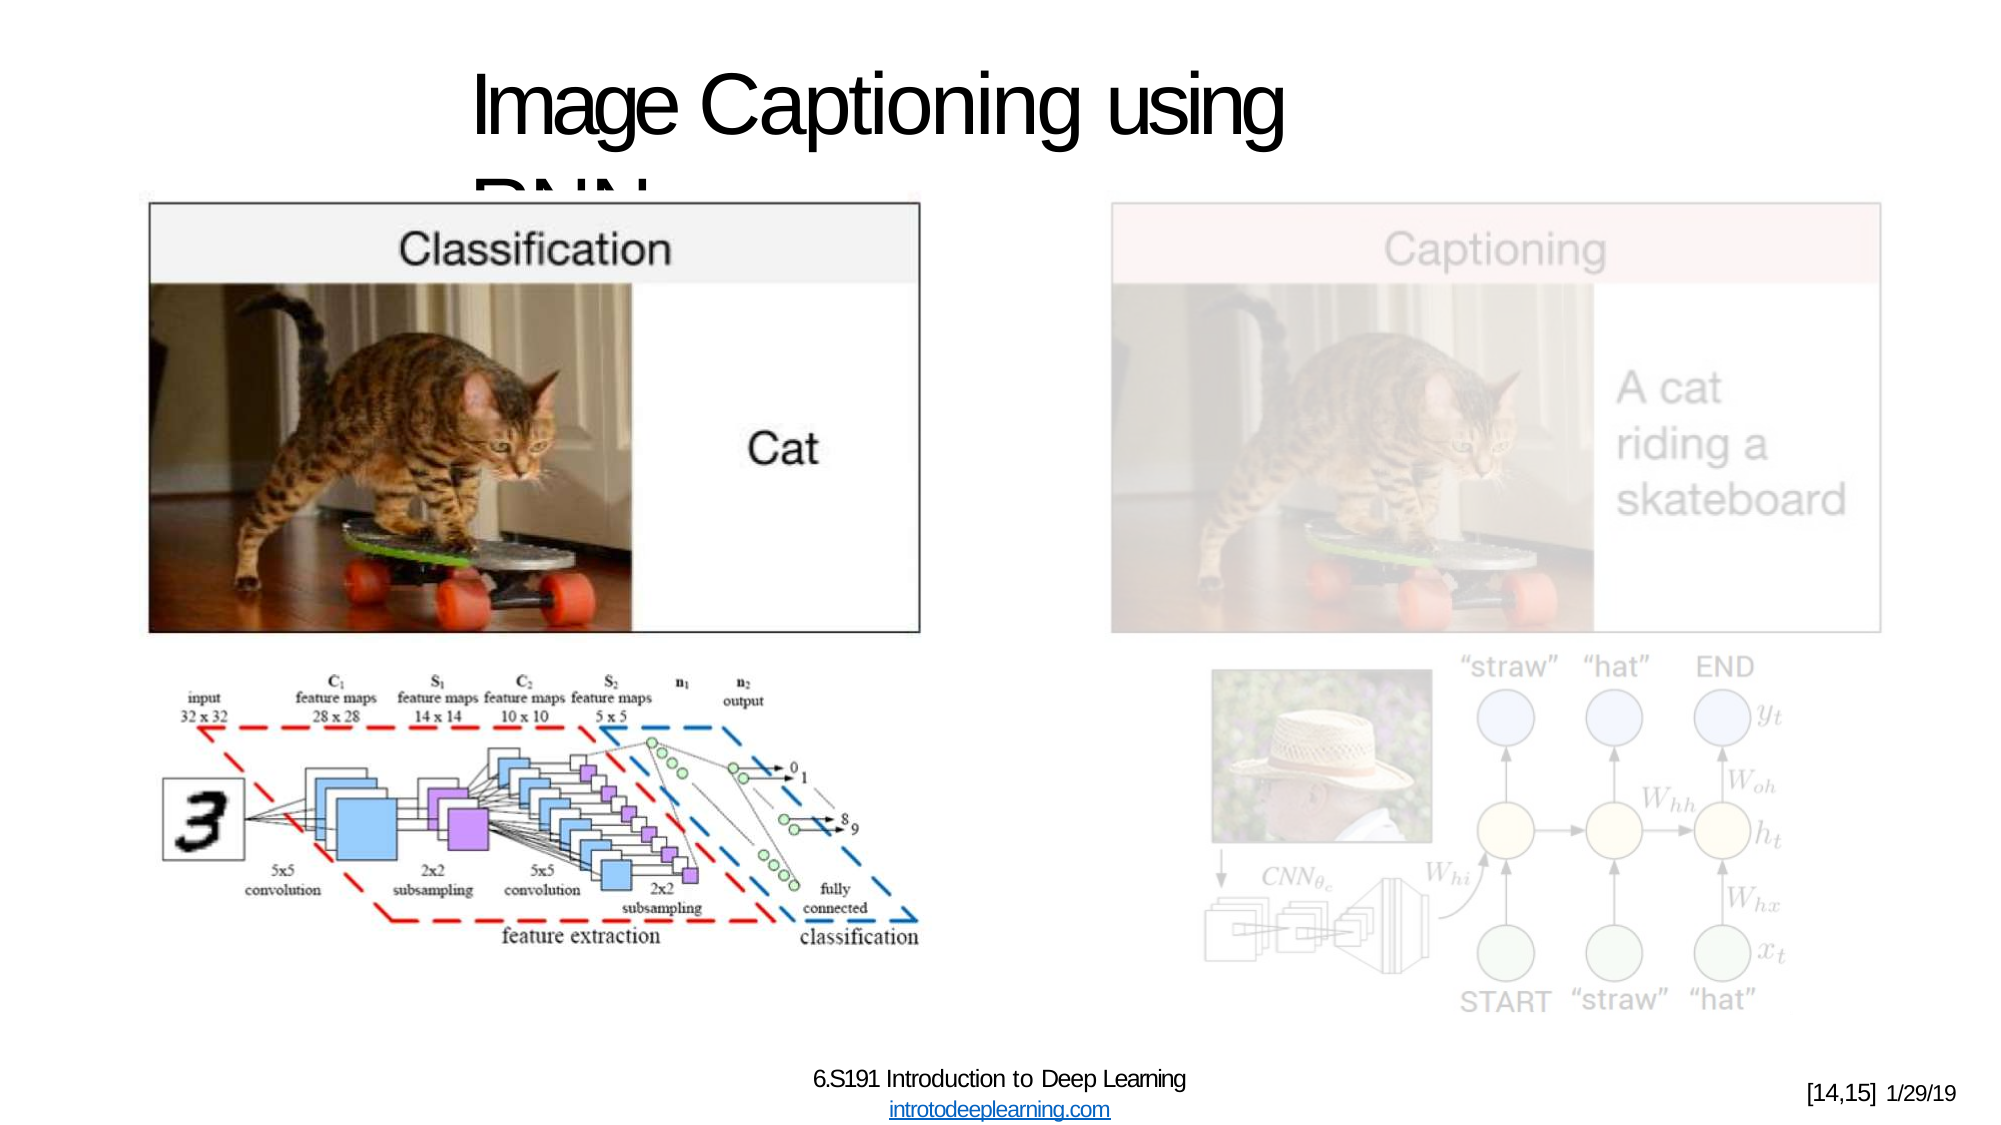

# Image Captioning using RNNs

6.S191 Introduction to Deep Learning
introtodeeplearning.com
[14,15] 1/29/19